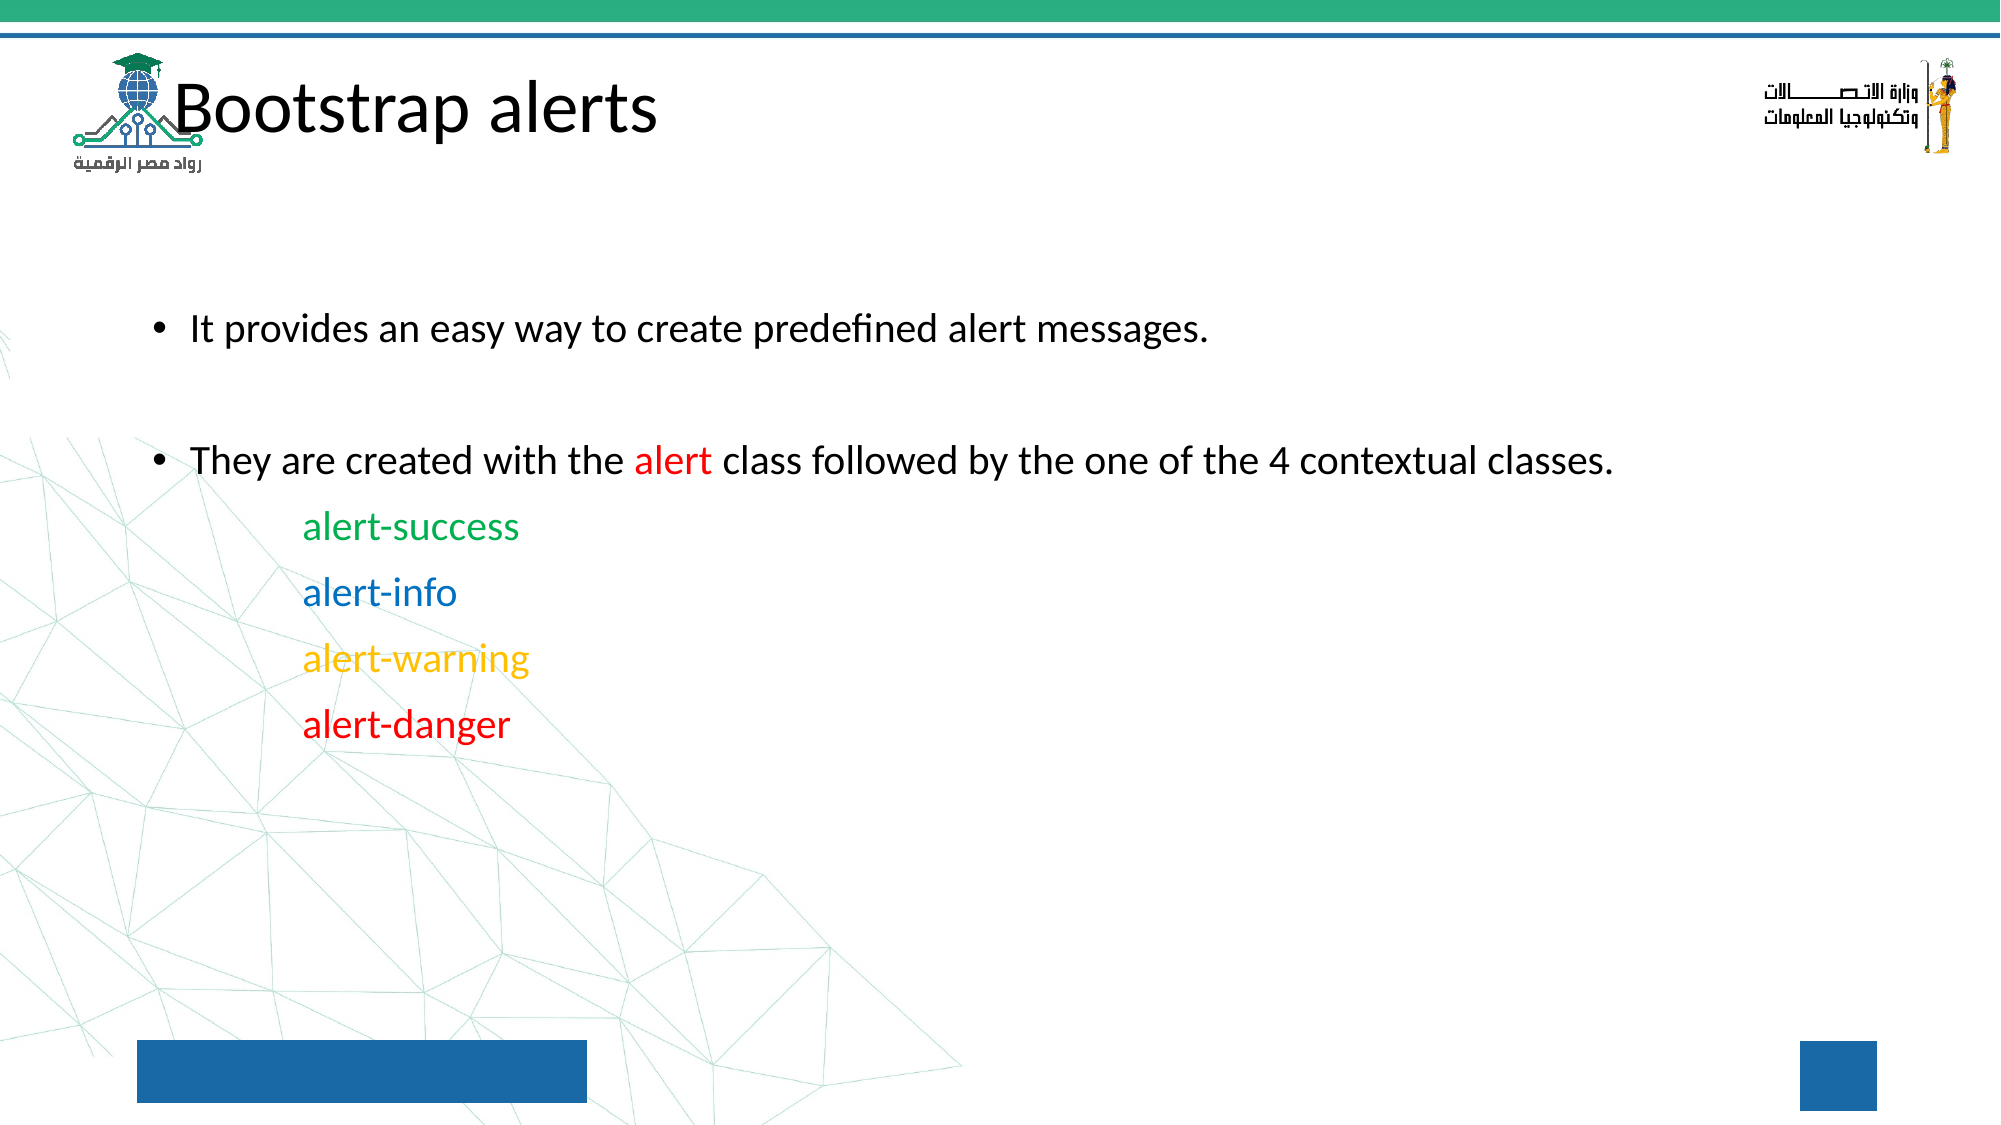

# Bootstrap alerts
It provides an easy way to create predefined alert messages.

They are created with the alert class followed by the one of the 4 contextual classes.
	alert-success
	alert-info
	alert-warning
	alert-danger